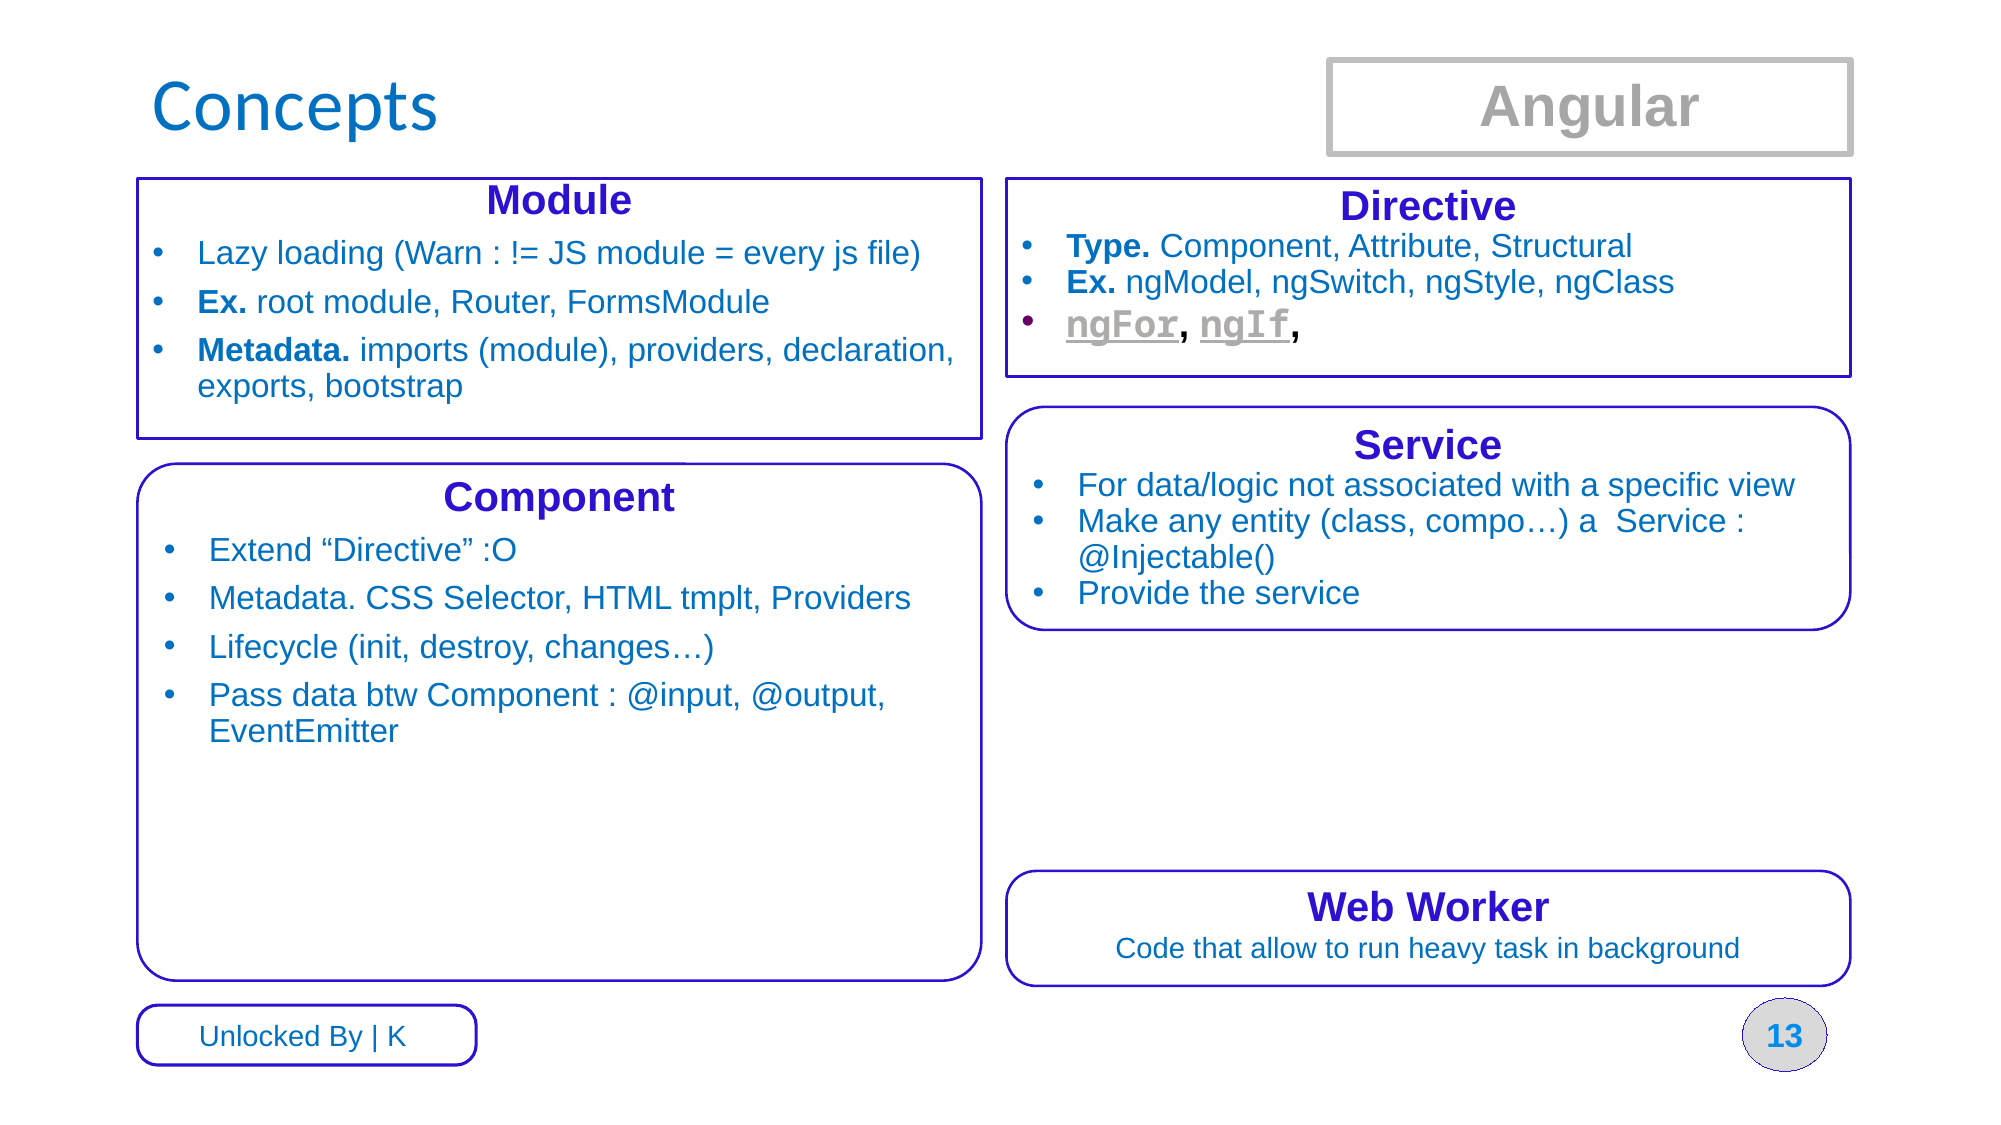

# Concepts
Angular
Directive
Type. Component, Attribute, Structural
Ex. ngModel, ngSwitch, ngStyle, ngClass
ngFor, ngIf,
Module
Lazy loading (Warn : != JS module = every js file)
Ex. root module, Router, FormsModule
Metadata. imports (module), providers, declaration, exports, bootstrap
Service
For data/logic not associated with a specific view
Make any entity (class, compo…) a  Service : @Injectable()
Provide the service
Component
Extend “Directive” :O
Metadata. CSS Selector, HTML tmplt, Providers
Lifecycle (init, destroy, changes…)
Pass data btw Component : @input, @output, EventEmitter
Web Worker
Code that allow to run heavy task in background

13
Unlocked By | K